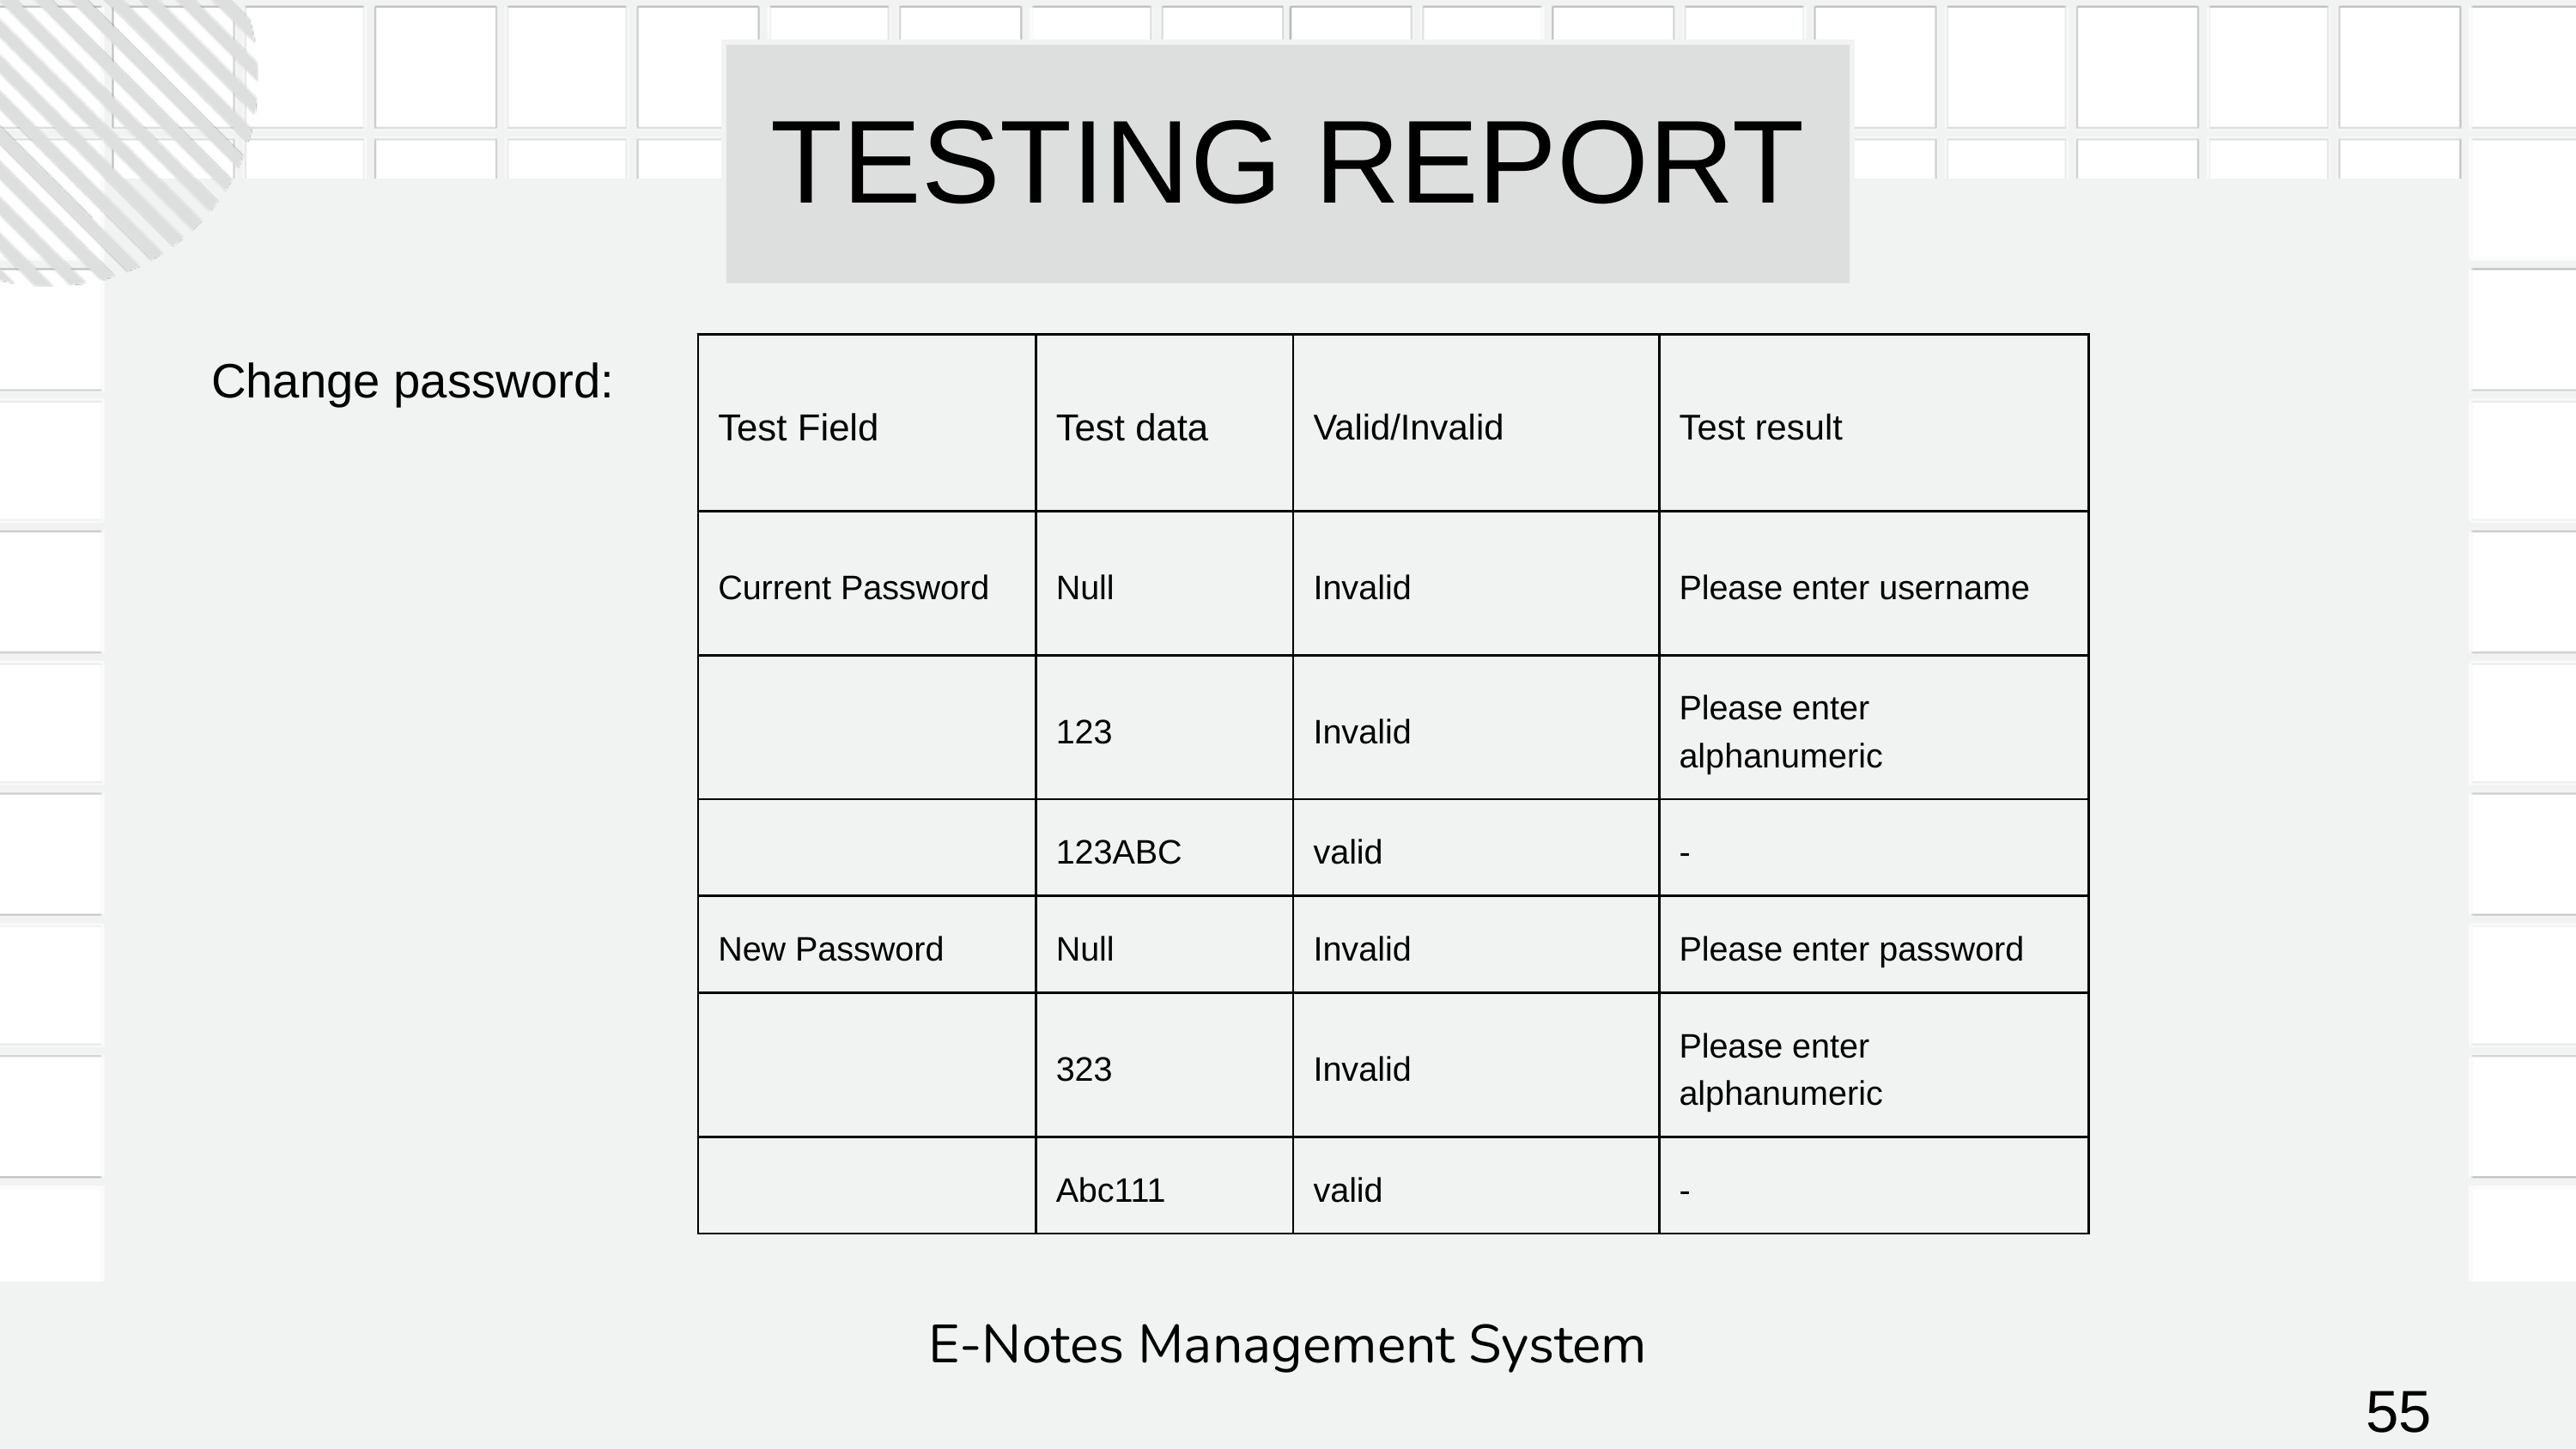

TESTING REPORT

| Test Field | Test data | Valid/Invalid | Test result |
| --- | --- | --- | --- |
| Current Password | Null | Invalid | Please enter username |
|  | 123 | Invalid | Please enter alphanumeric |
|  | 123ABC | valid | - |
| New Password | Null | Invalid | Please enter password |
|  | 323 | Invalid | Please enter alphanumeric |
|  | Abc111 | valid | - |
 Change password:

E-Notes Management System
55